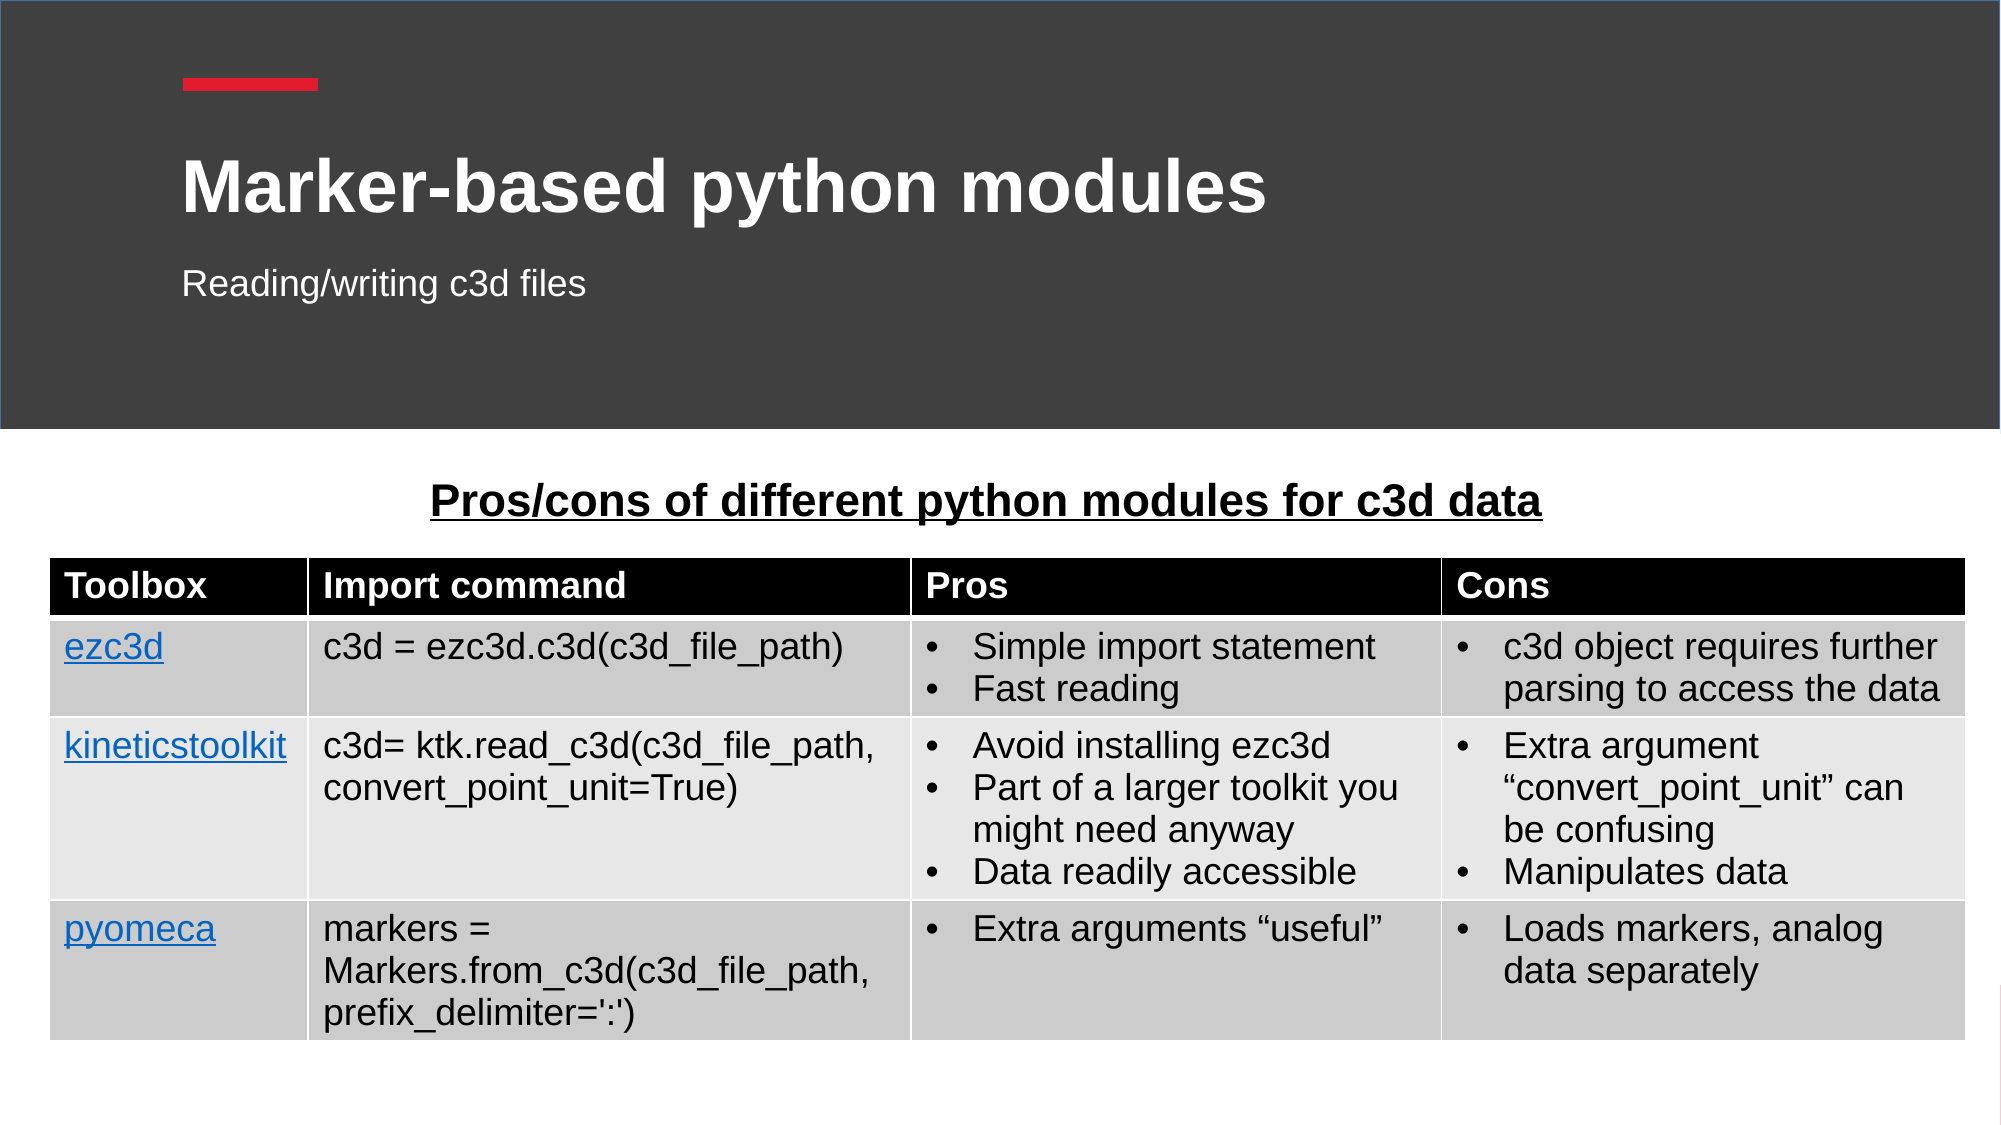

# Marker-based python modules
Reading/writing c3d files

Pros/cons of different python modules for c3d data
| Toolbox | Import command | Pros | Cons |
| --- | --- | --- | --- |
| ezc3d | c3d = ezc3d.c3d(c3d\_file\_path) | Simple import statement Fast reading | c3d object requires further parsing to access the data |
| kineticstoolkit | c3d= ktk.read\_c3d(c3d\_file\_path, convert\_point\_unit=True) | Avoid installing ezc3d Part of a larger toolkit you might need anyway Data readily accessible | Extra argument “convert\_point\_unit” can be confusing Manipulates data |
| pyomeca | markers = Markers.from\_c3d(c3d\_file\_path, prefix\_delimiter=':') | Extra arguments “useful” | Loads markers, analog data separately |